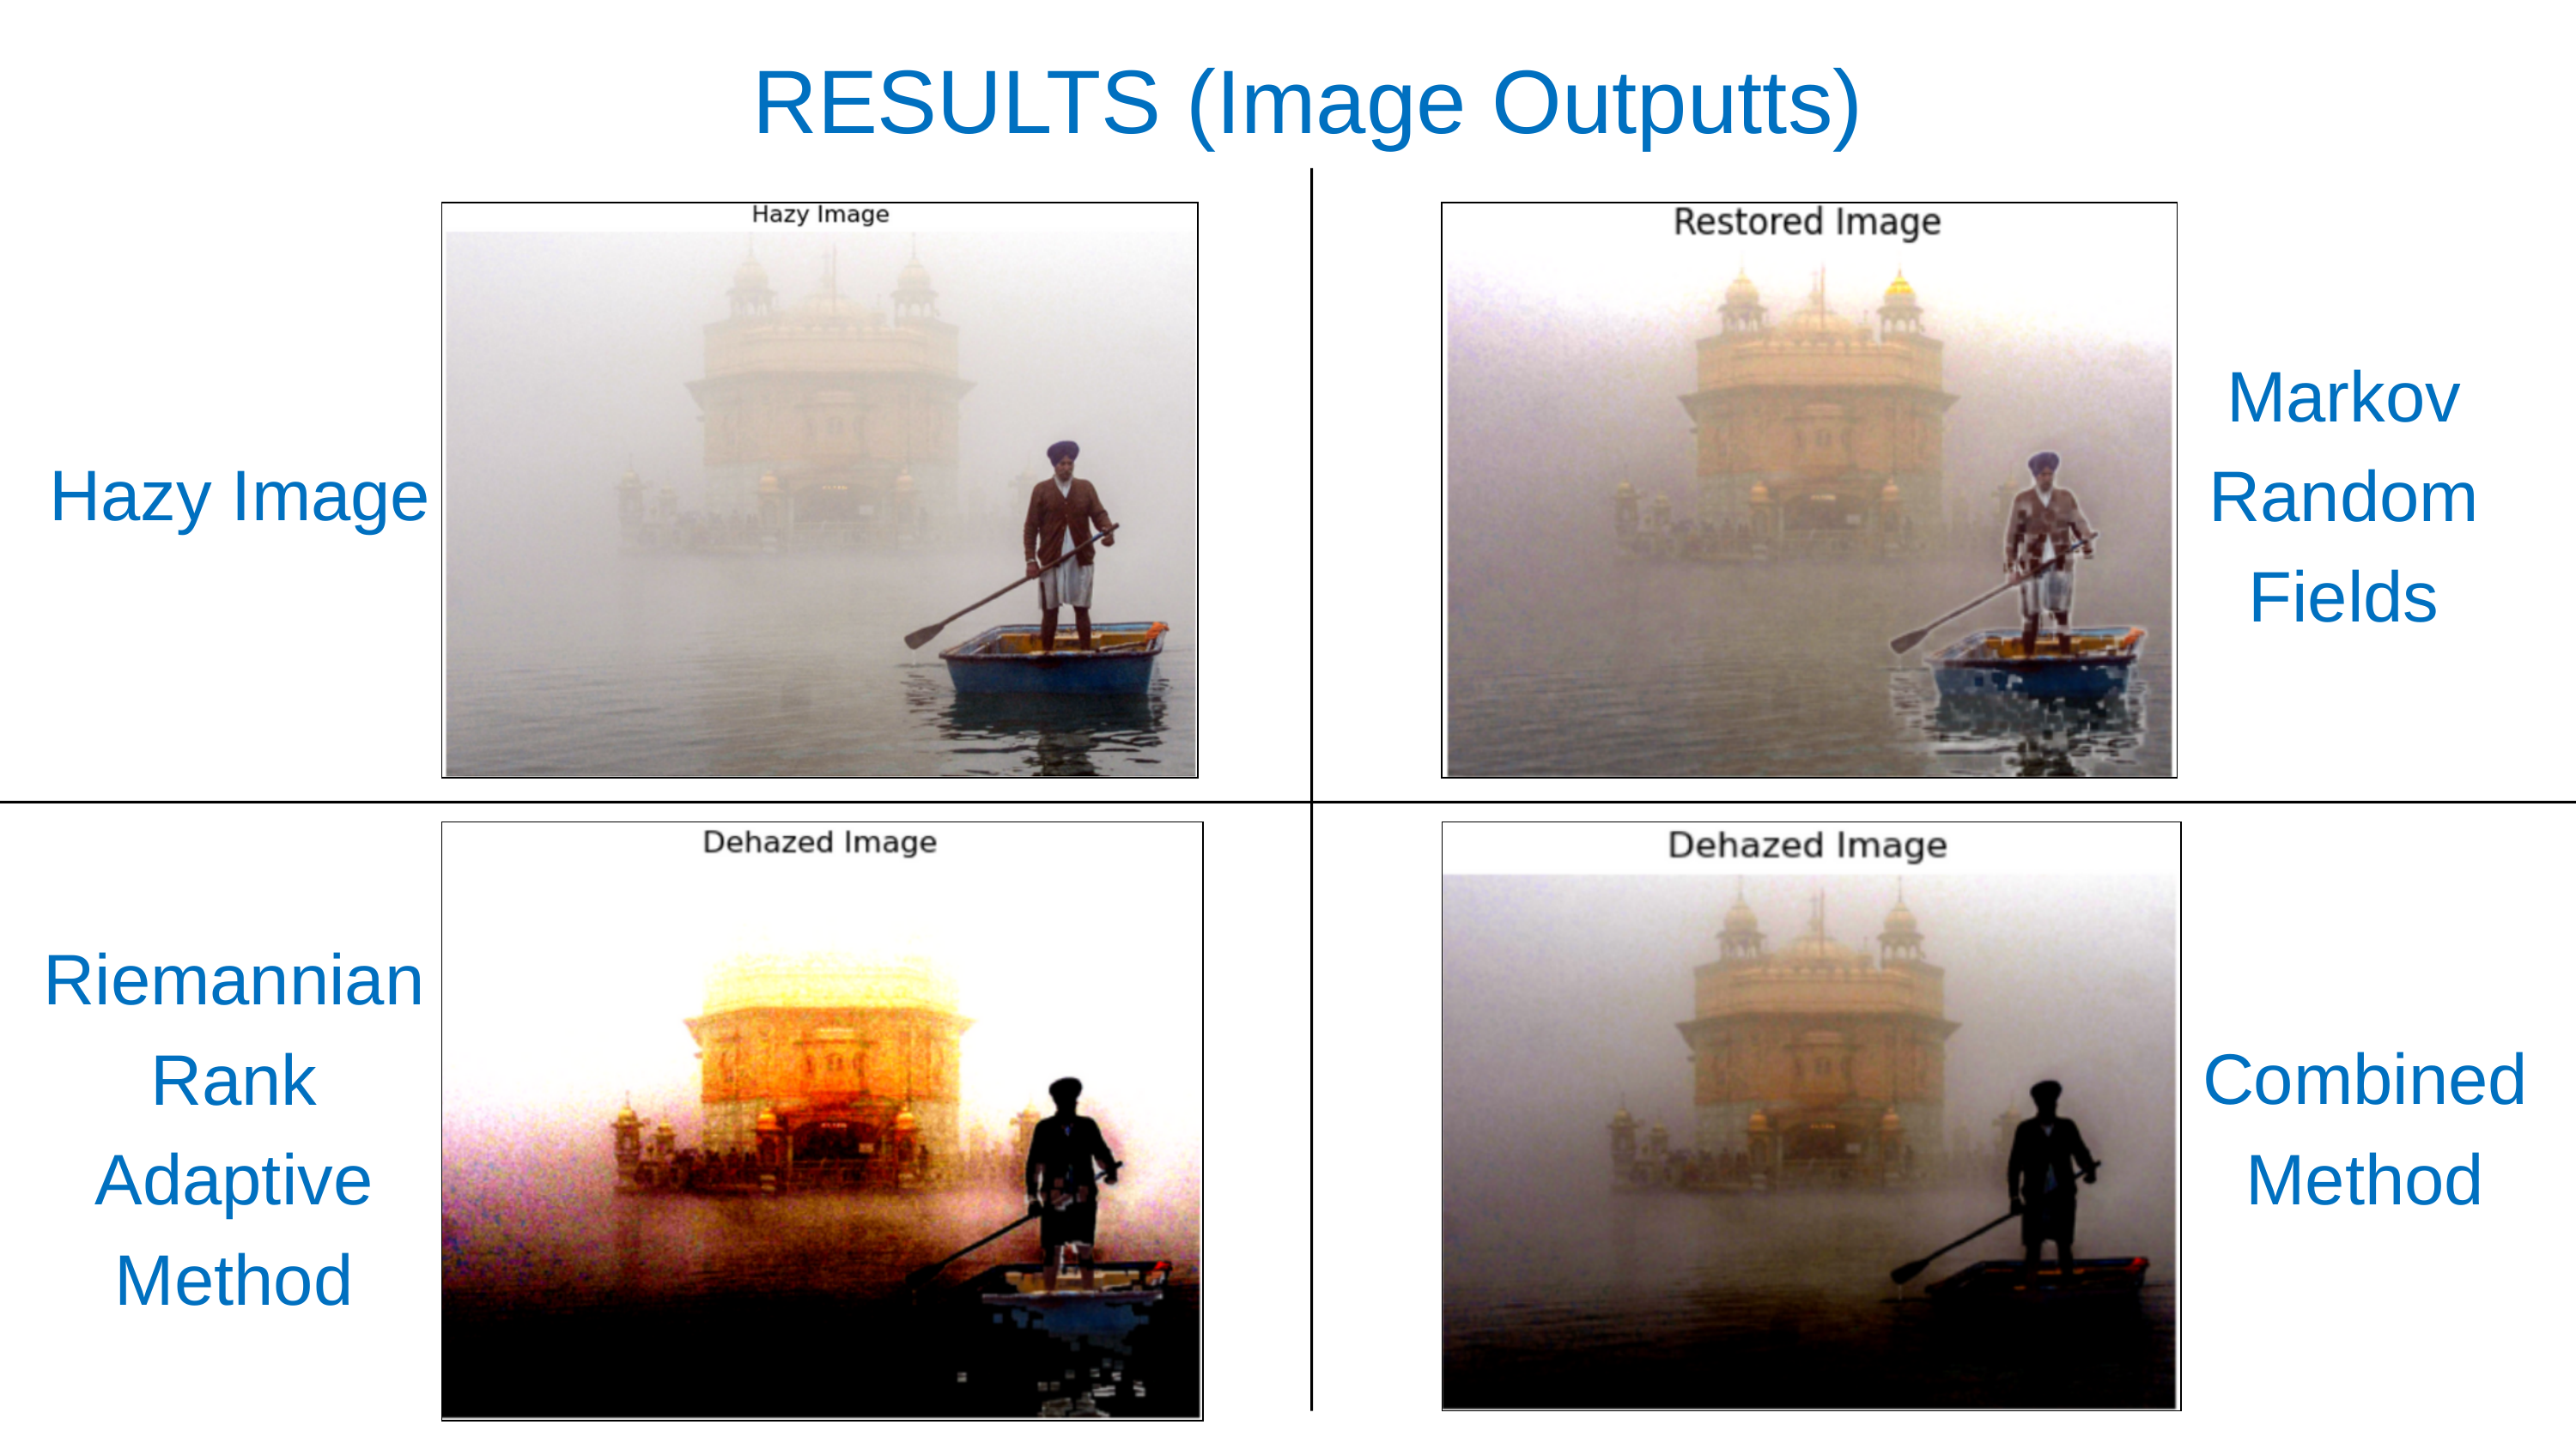

RESULTS (Image Outputts)

Markov Random Fields
Hazy Image

Riemannian Rank Adaptive Method
Combined Method